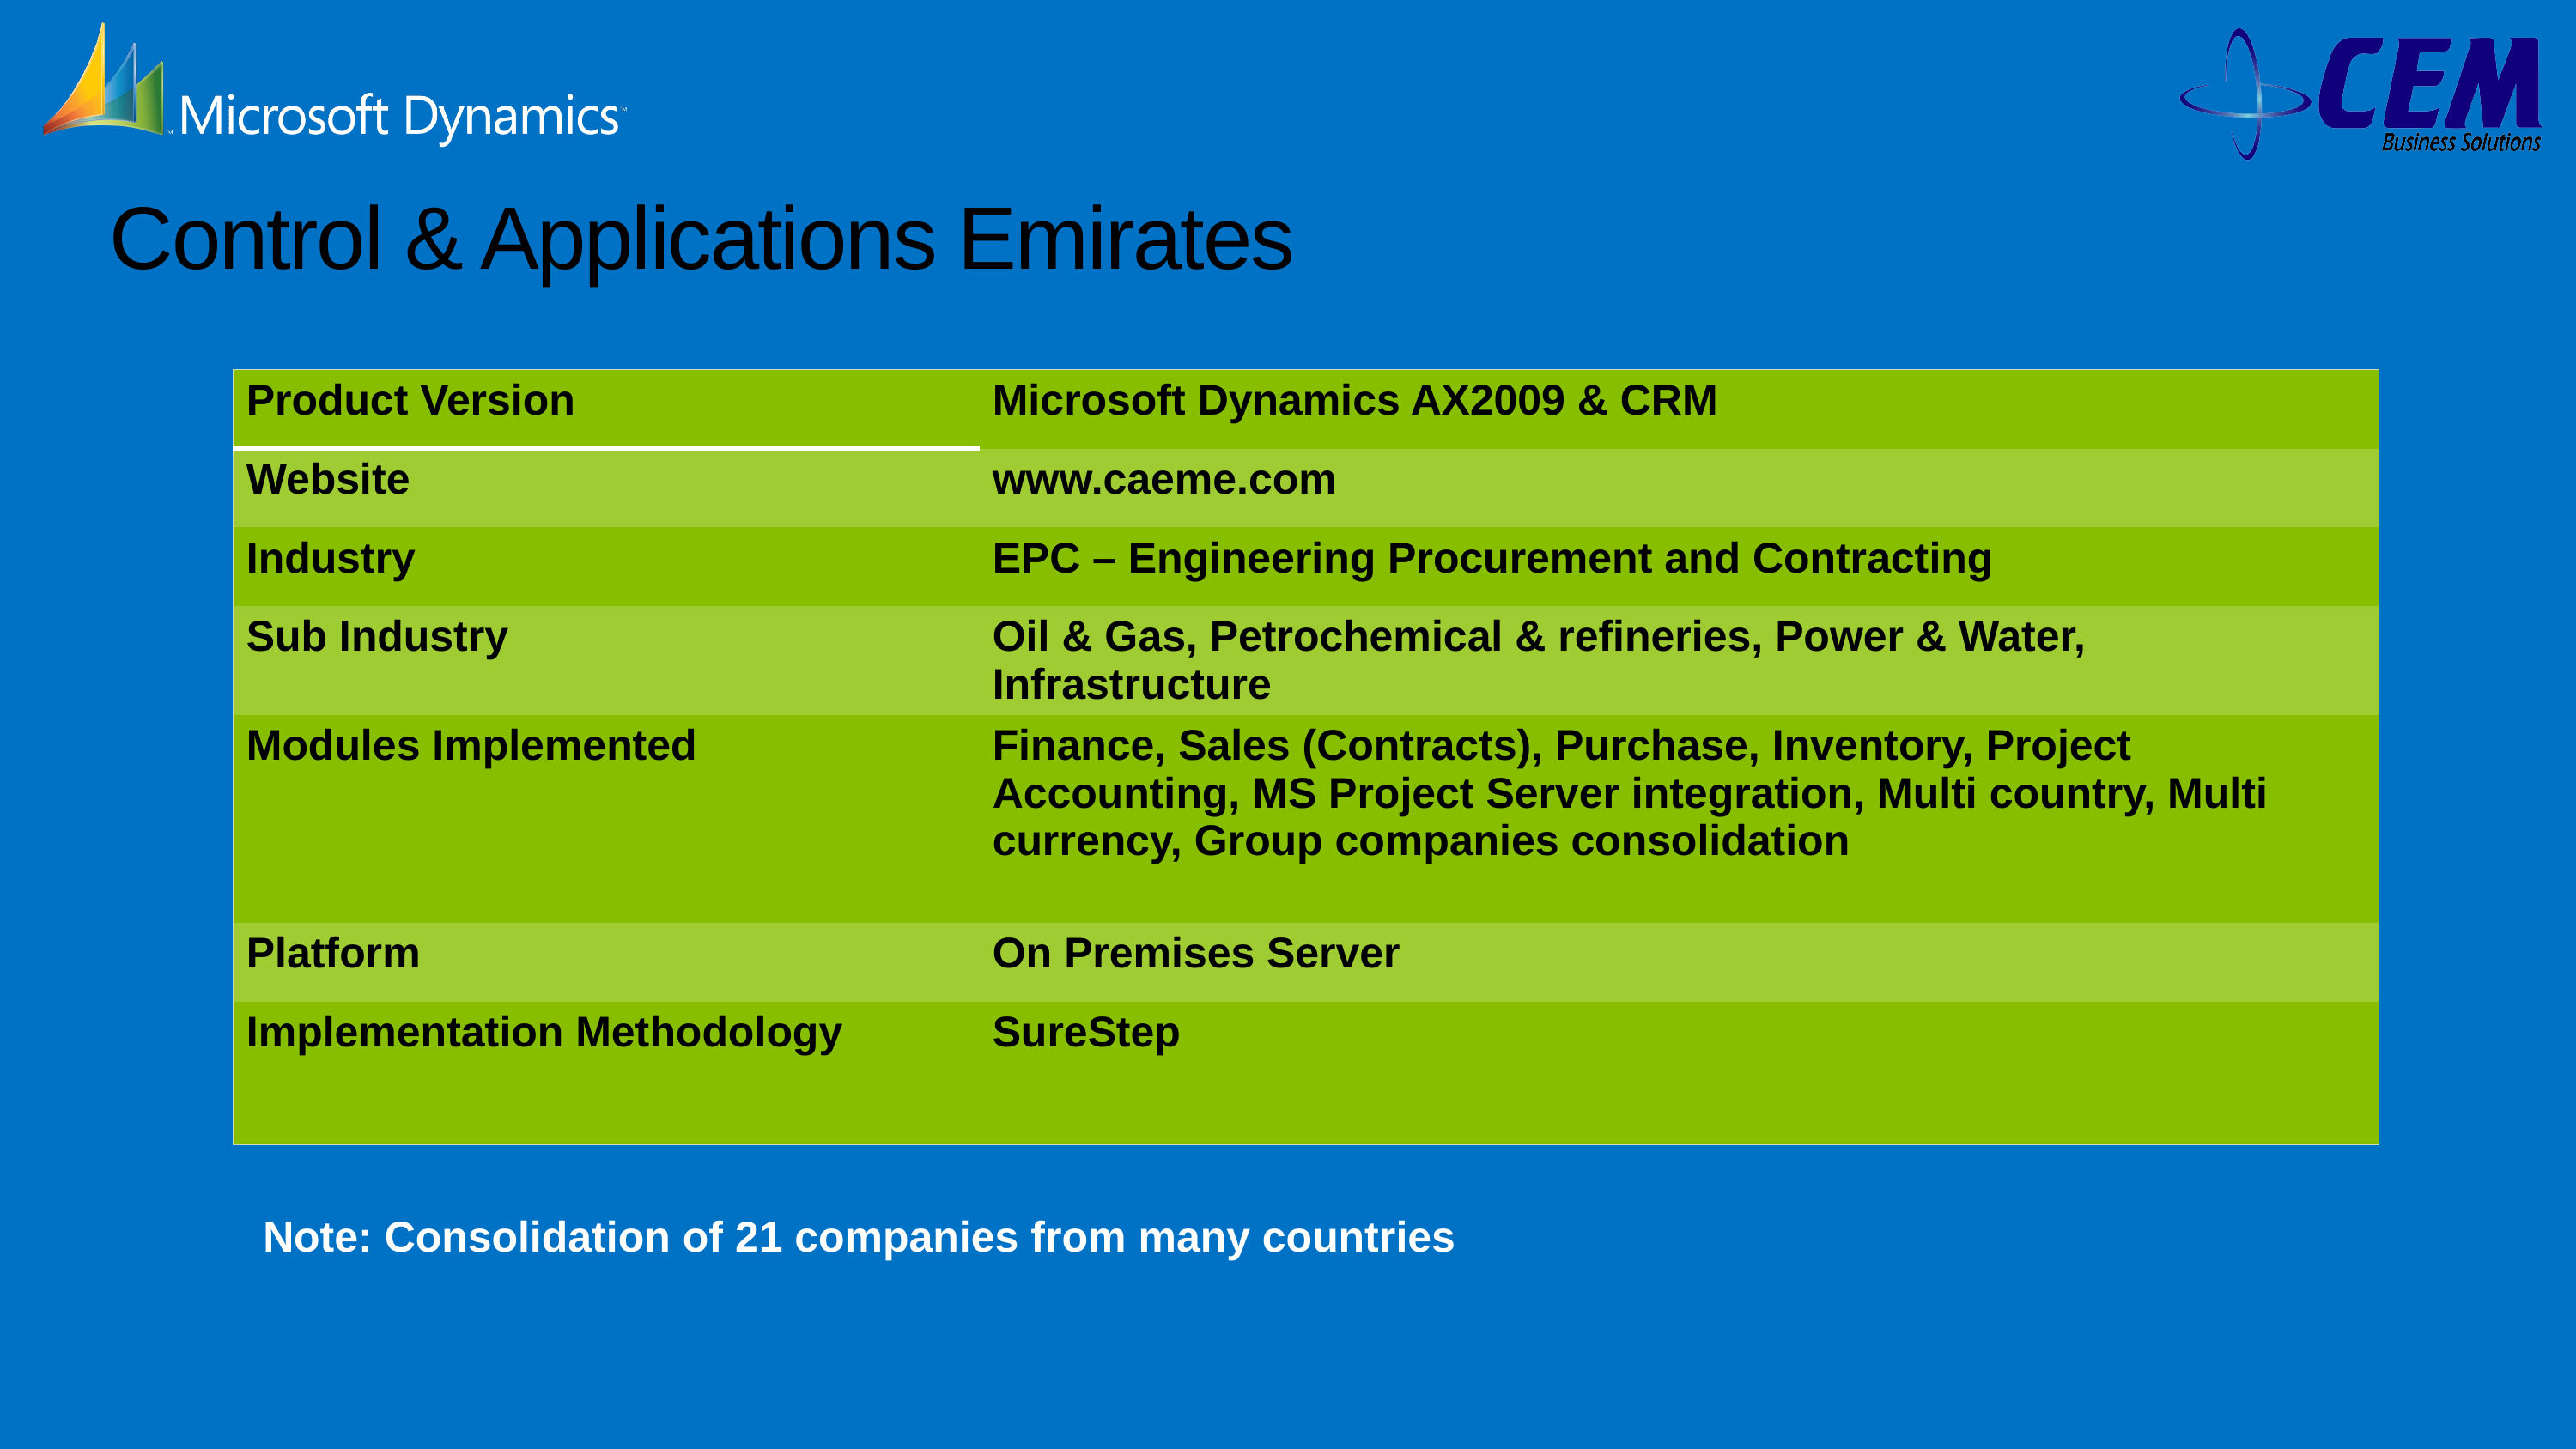

# Control & Applications Emirates
| Product Version | Microsoft Dynamics AX2009 & CRM |
| --- | --- |
| Website | www.caeme.com |
| Industry | EPC – Engineering Procurement and Contracting |
| Sub Industry | Oil & Gas, Petrochemical & refineries, Power & Water, Infrastructure |
| Modules Implemented | Finance, Sales (Contracts), Purchase, Inventory, Project Accounting, MS Project Server integration, Multi country, Multi currency, Group companies consolidation |
| Platform | On Premises Server |
| Implementation Methodology | SureStep |
Note: Consolidation of 21 companies from many countries